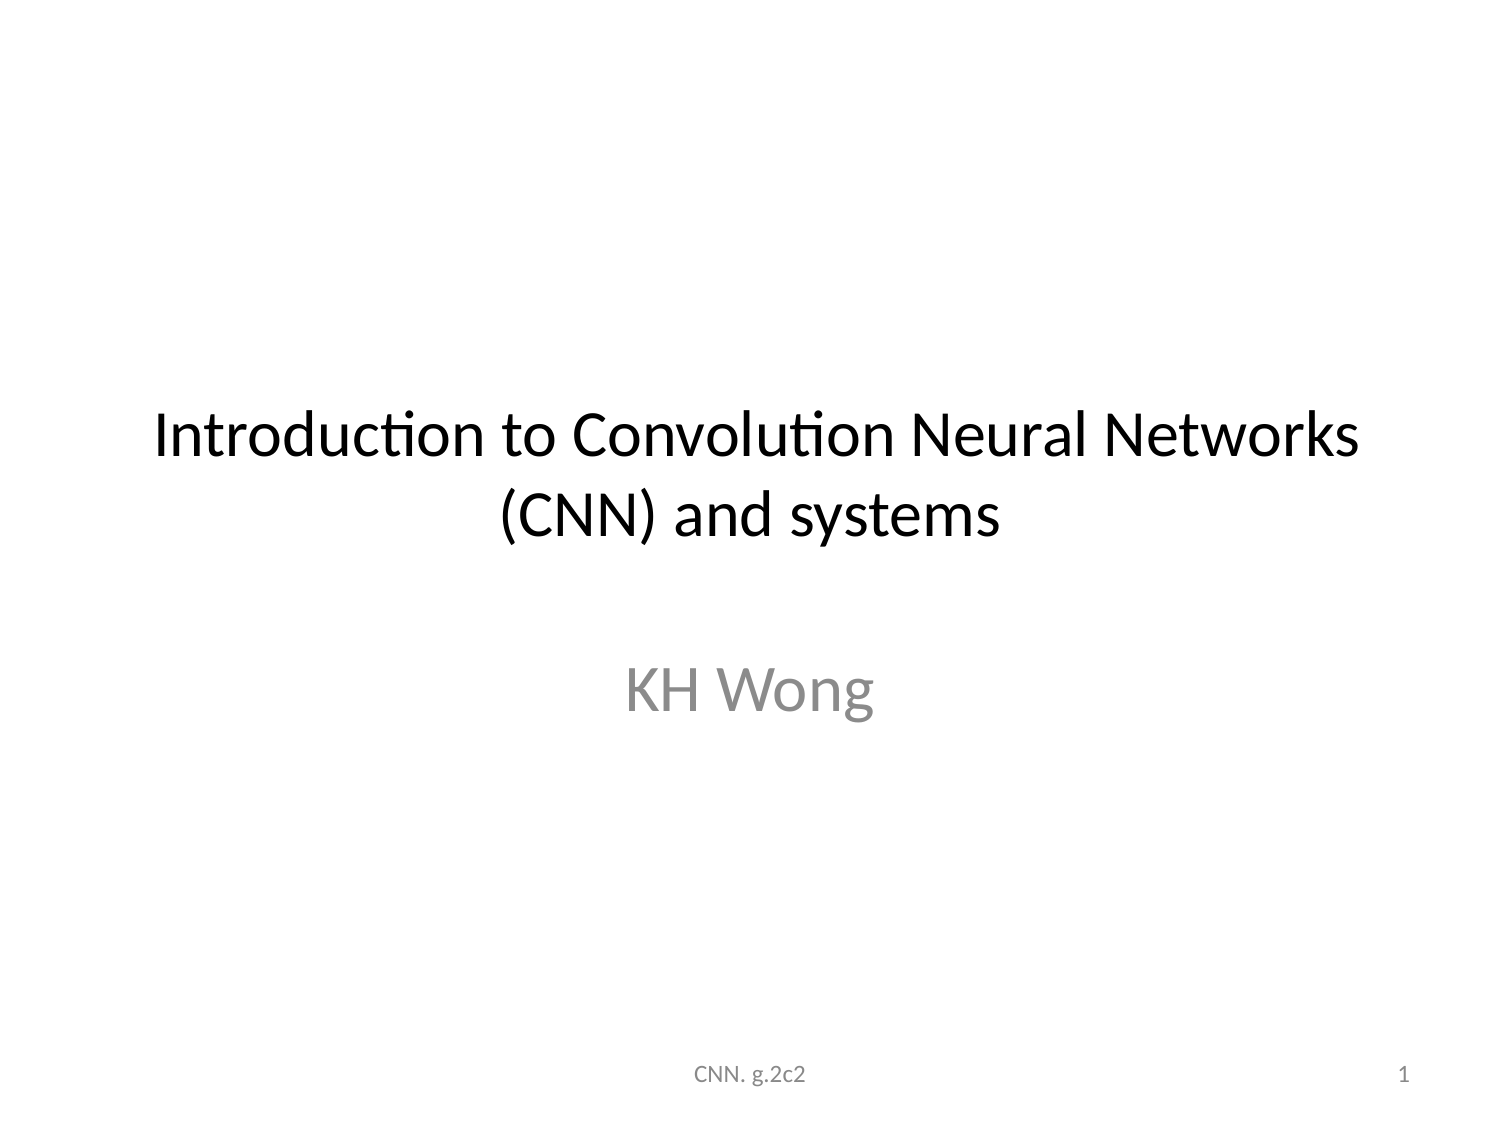

# Introduction to Convolution Neural Networks (CNN) and systems
KH Wong
CNN. g.2c2
1